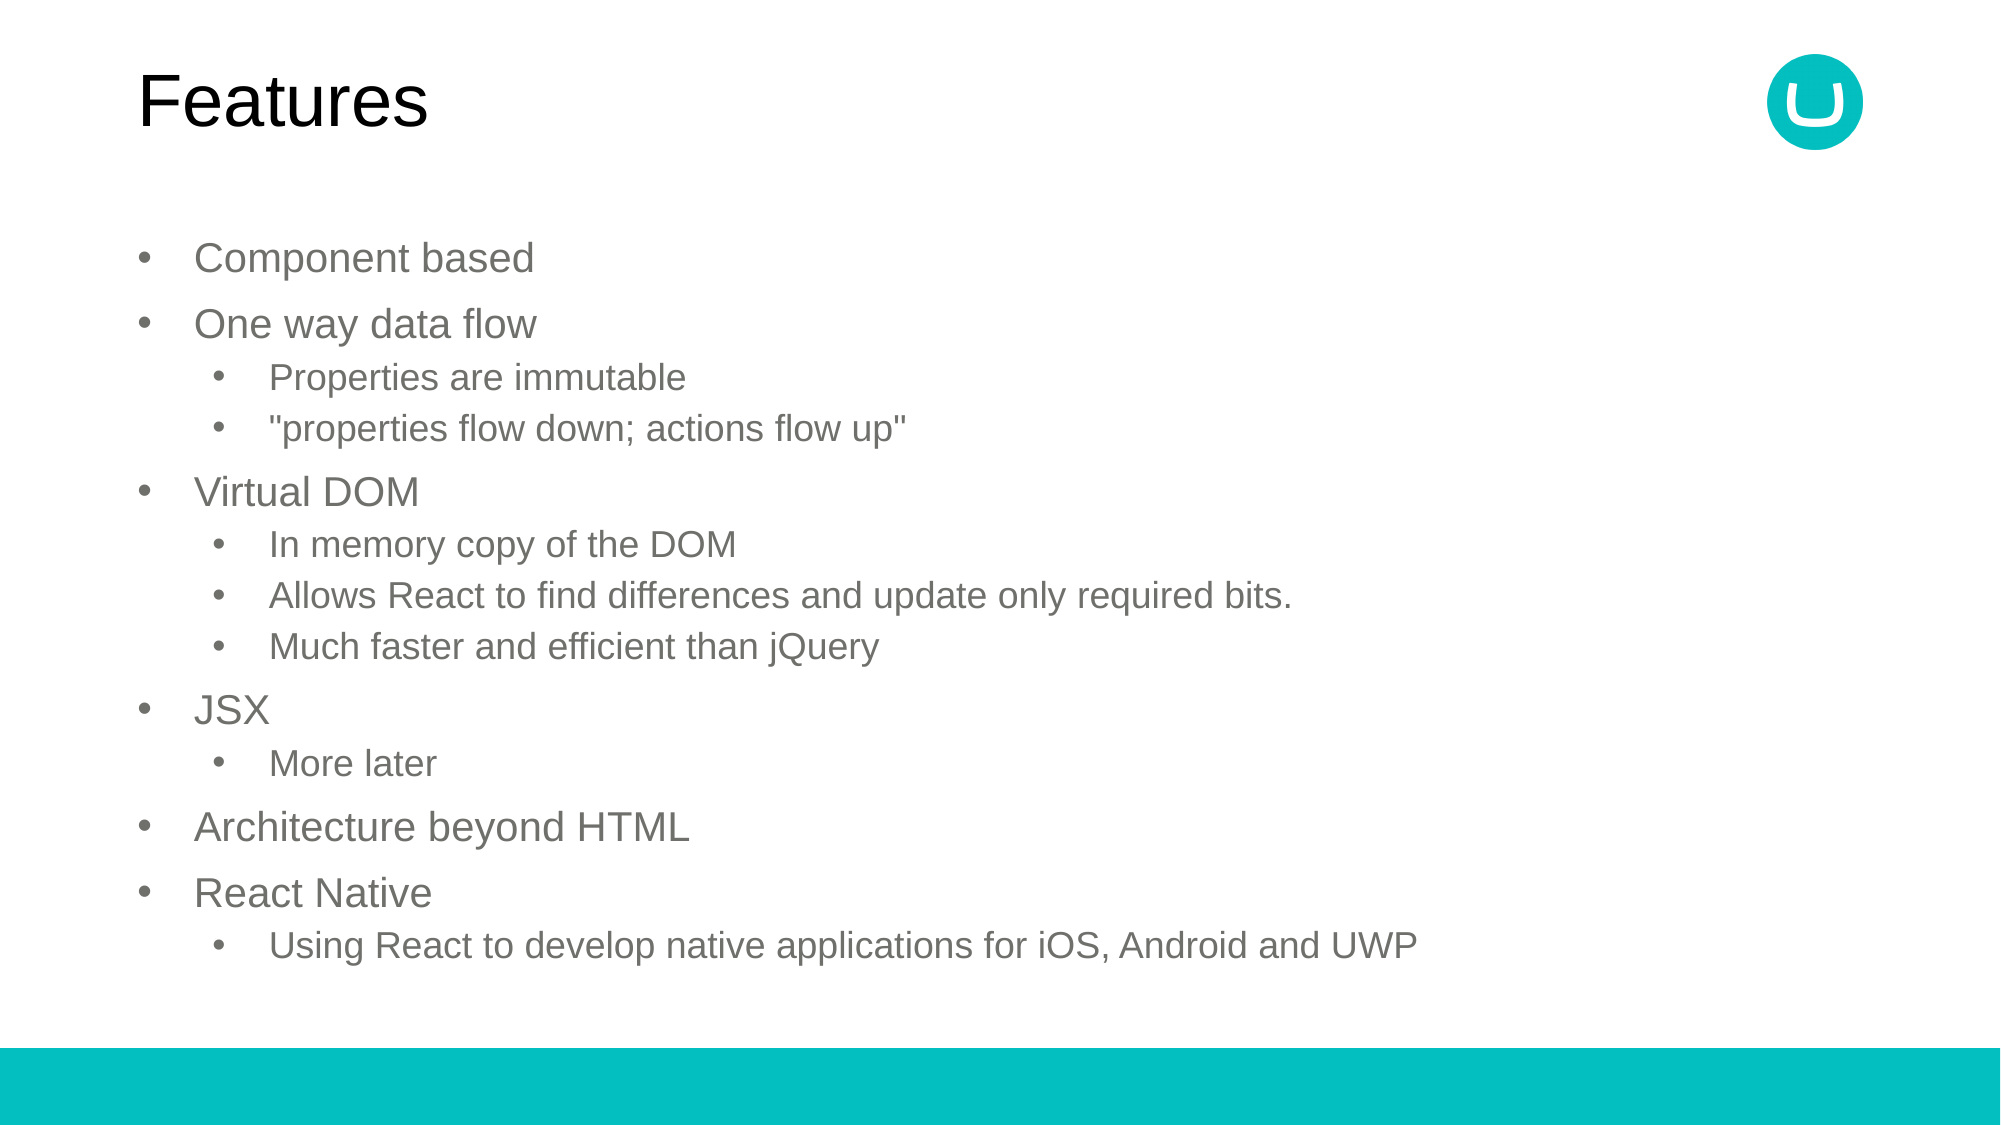

# Features
Component based
One way data flow
Properties are immutable
"properties flow down; actions flow up"
Virtual DOM
In memory copy of the DOM
Allows React to find differences and update only required bits.
Much faster and efficient than jQuery
JSX
More later
Architecture beyond HTML
React Native
Using React to develop native applications for iOS, Android and UWP